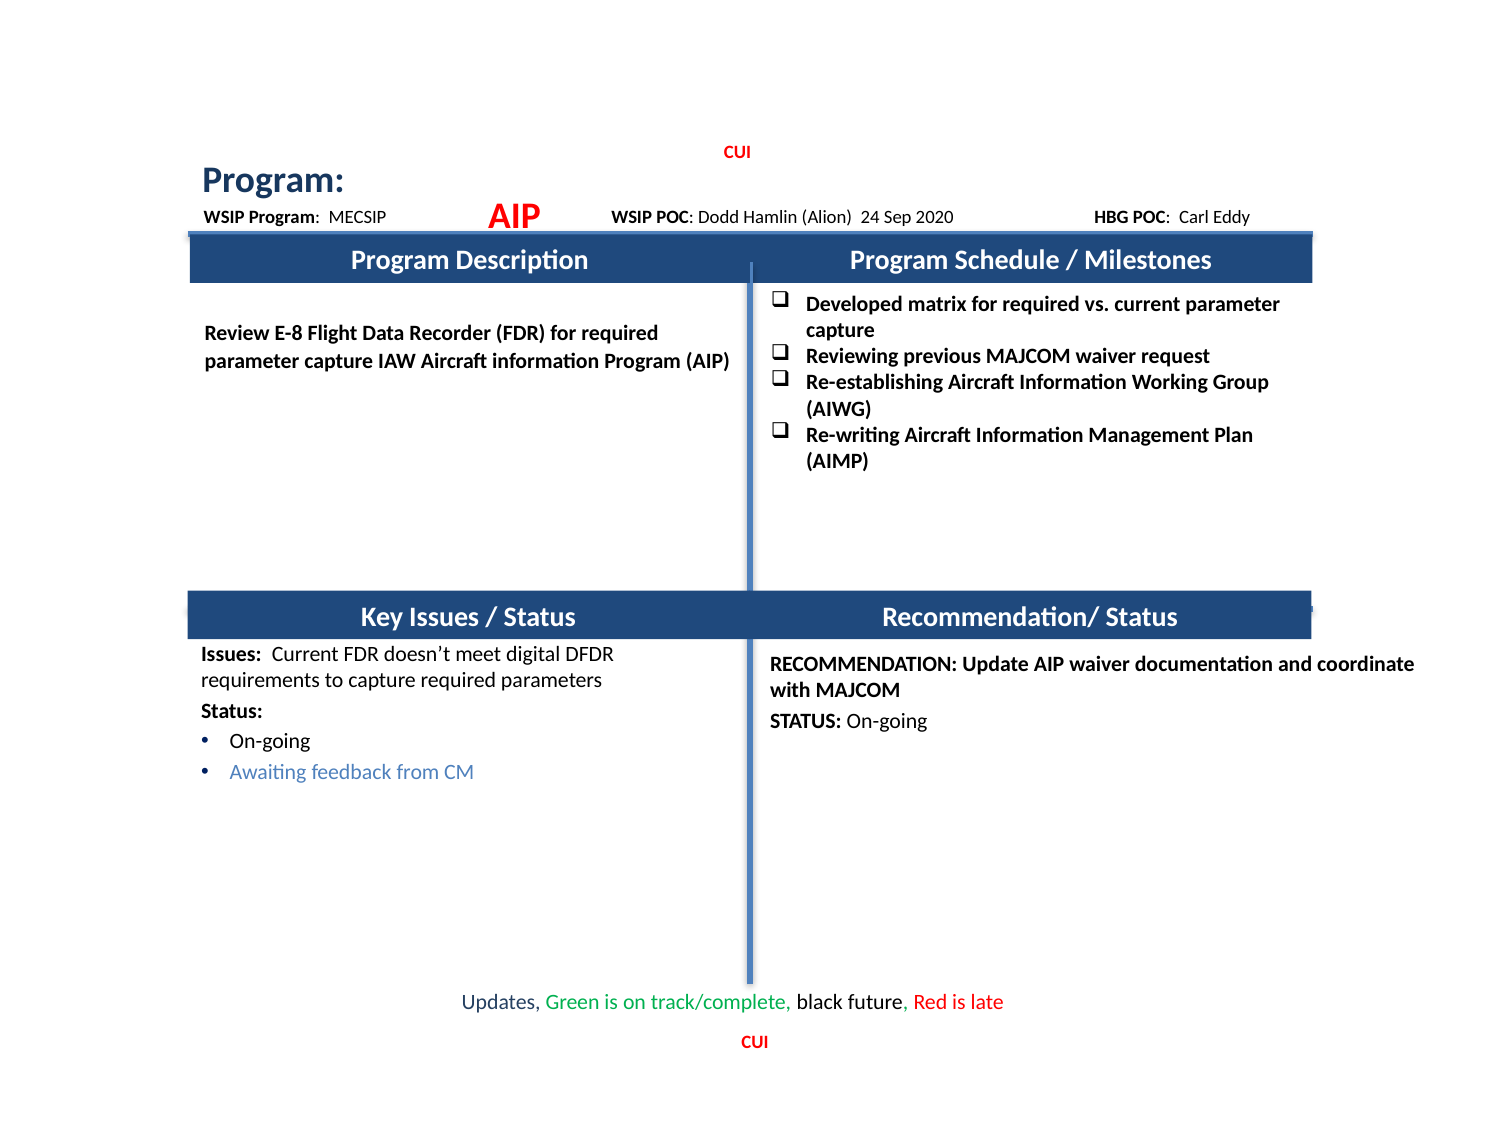

CUI
Program: 					                             AIP
WSIP Program:  MECSIP
WSIP POC: Dodd Hamlin (Alion)  24 Sep 2020
HBG POC:  Carl Eddy
Program Description
Program Schedule / Milestones
Developed matrix for required vs. current parameter capture
Reviewing previous MAJCOM waiver request
Re-establishing Aircraft Information Working Group (AIWG)
Re-writing Aircraft Information Management Plan (AIMP)

Review E-8 Flight Data Recorder (FDR) for required parameter capture IAW Aircraft information Program (AIP)

Key Issues / Status
Recommendation/ Status
Issues:  Current FDR doesn’t meet digital DFDR requirements to capture required parameters
Status:
On-going
Awaiting feedback from CM

RECOMMENDATION: Update AIP waiver documentation and coordinate with MAJCOM
STATUS: On-going

Updates, Green is on track/complete, black future, Red is late
CUI